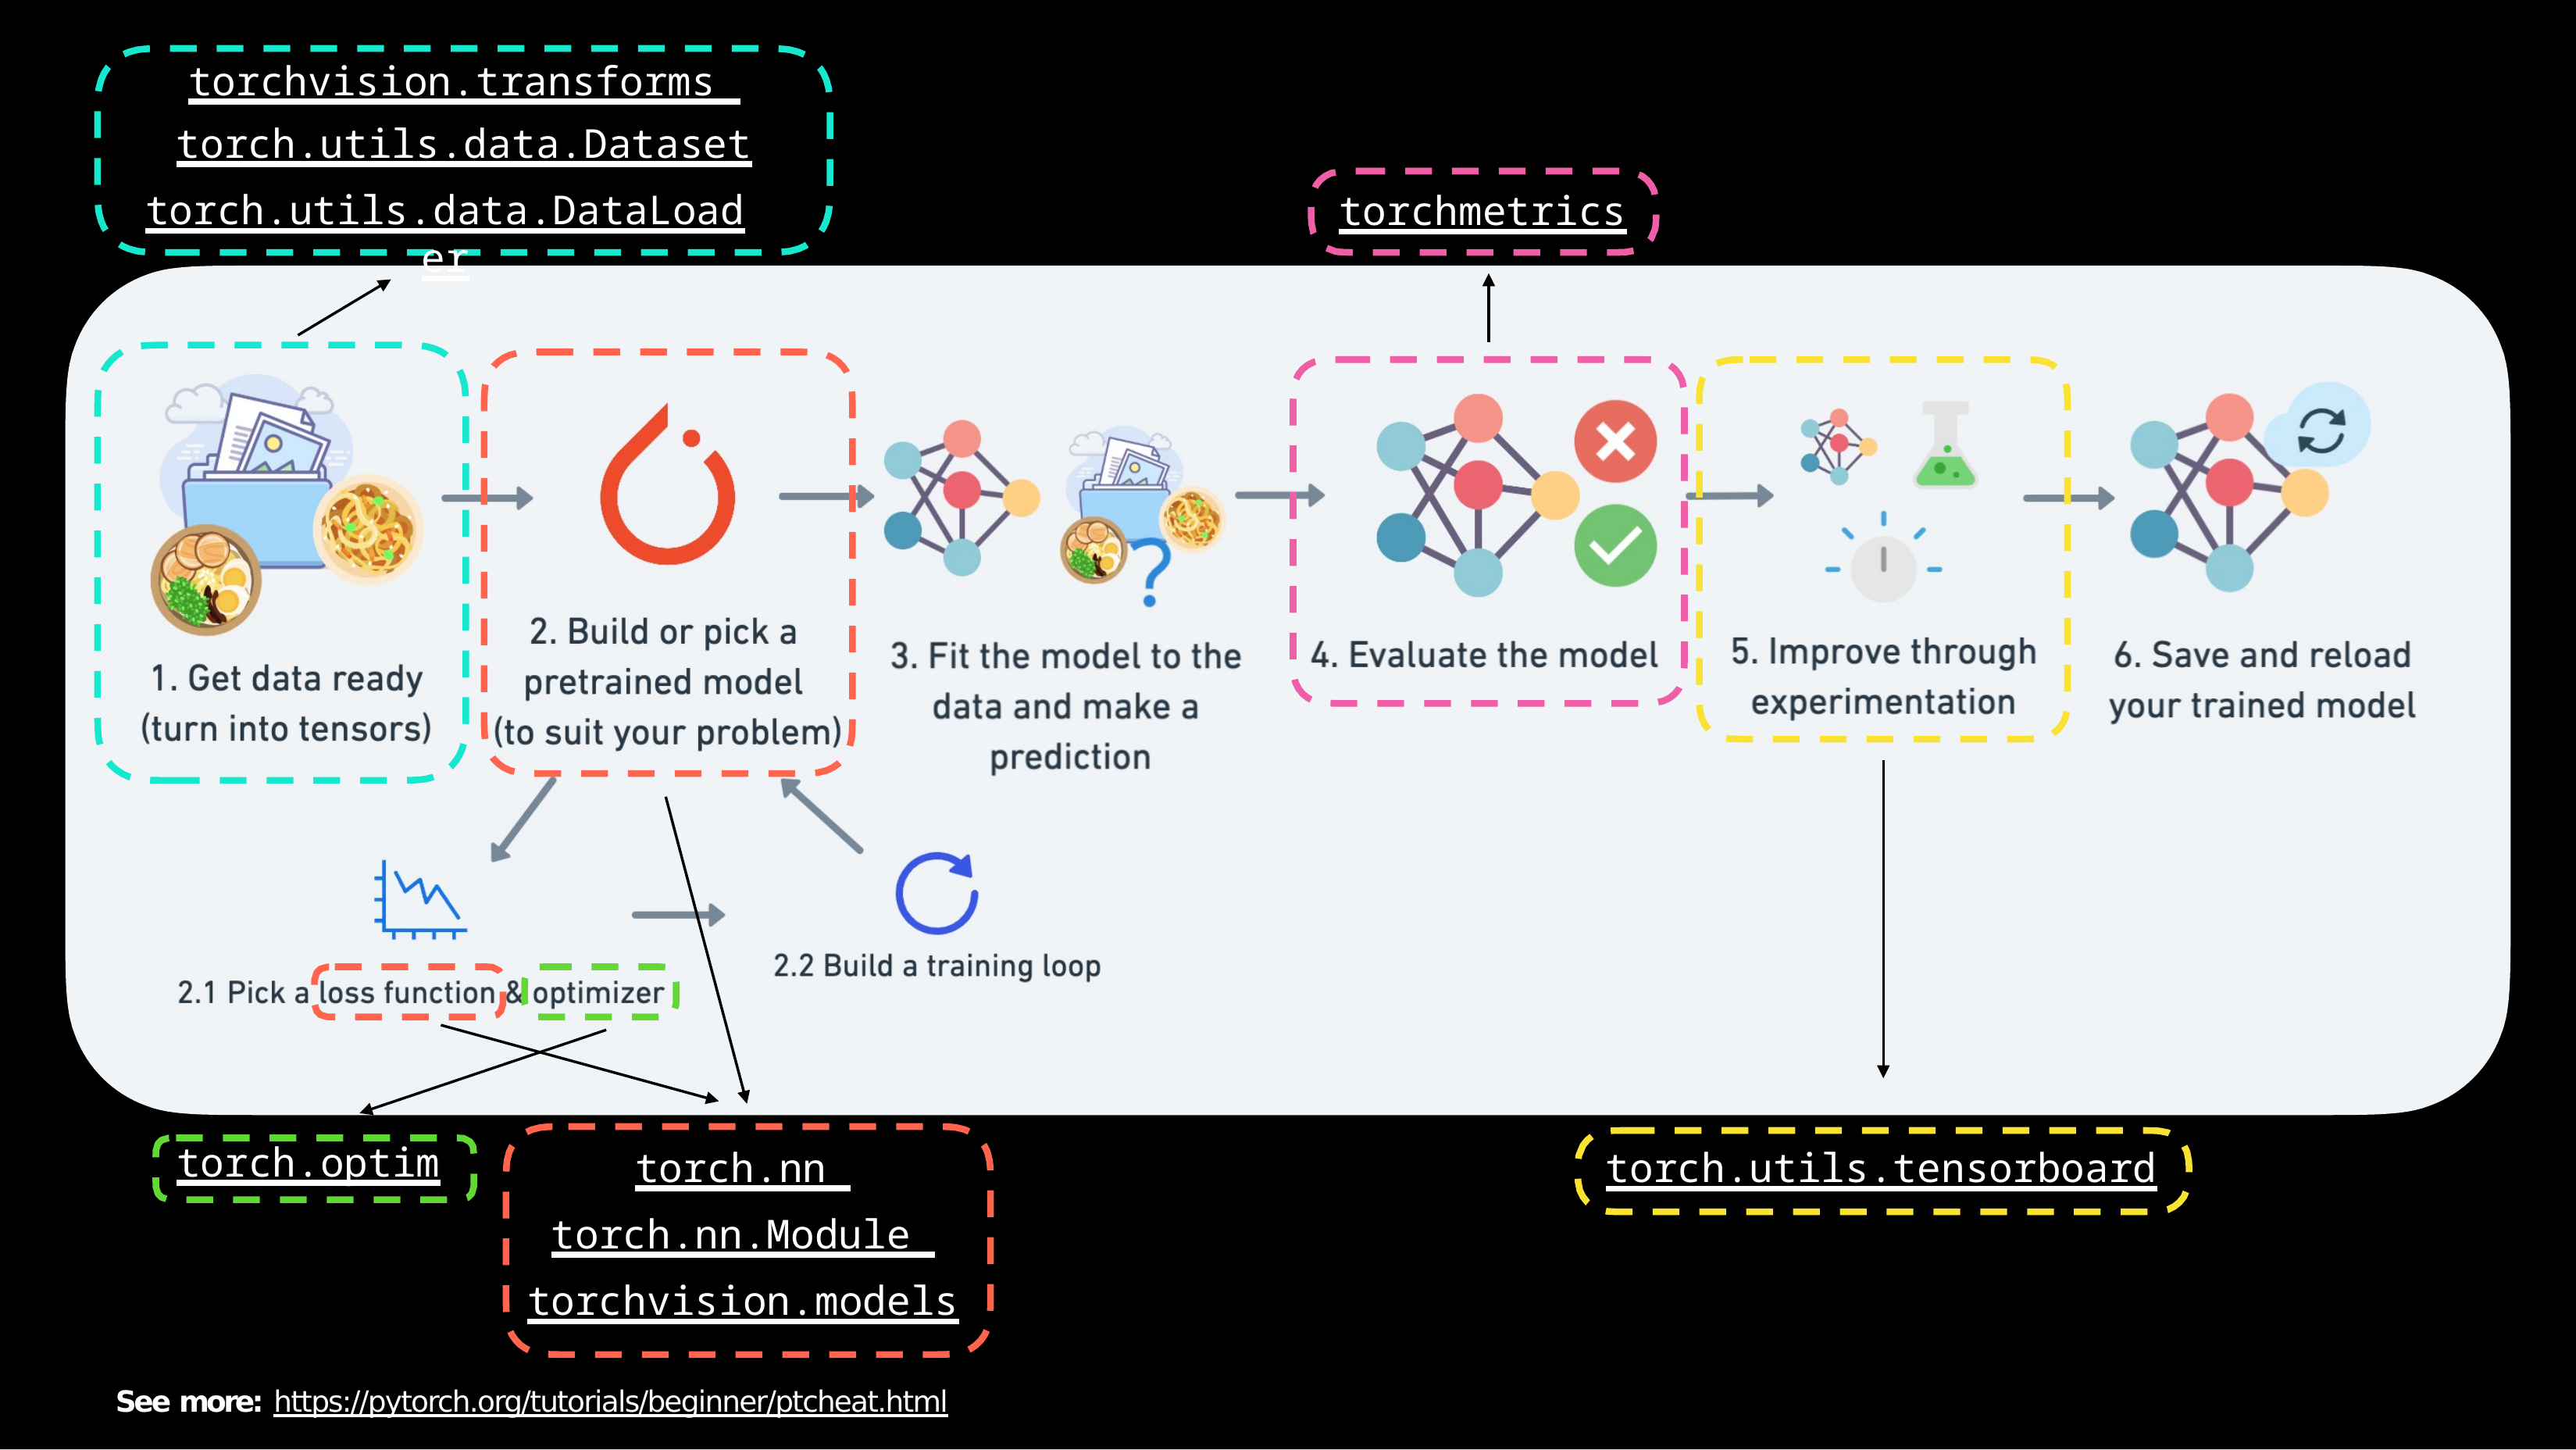

torchvision.transforms  torch.utils.data.Dataset
torch.utils.data.DataLoader

torchmetrics

torch.nn  torch.nn.Module  torchvision.models

torch.optim

torch.utils.tensorboard
See more: https://pytorch.org/tutorials/beginner/ptcheat.html